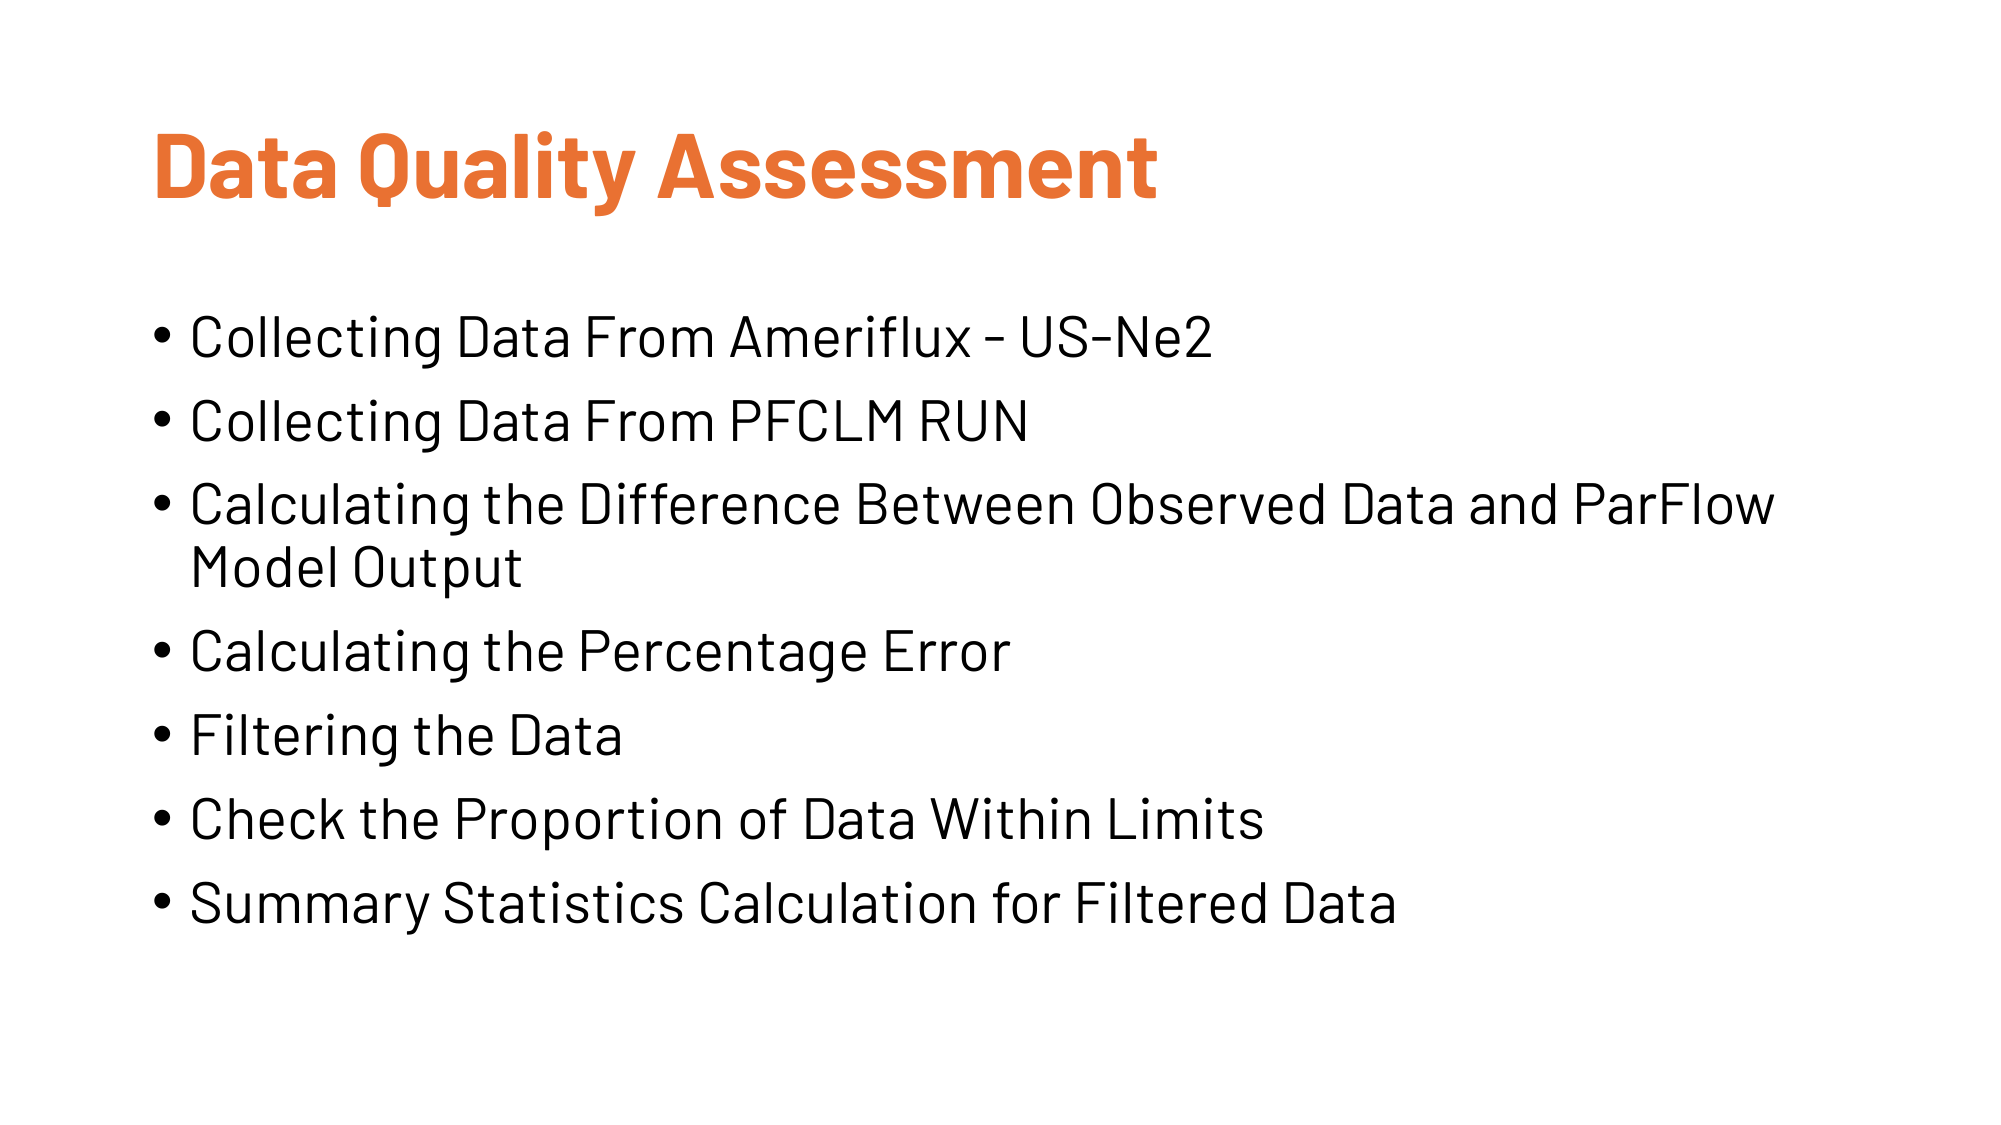

# Data Quality Assessment
Collecting Data From Ameriflux - US-Ne2
Collecting Data From PFCLM RUN
Calculating the Difference Between Observed Data and ParFlow Model Output
Calculating the Percentage Error
Filtering the Data
Check the Proportion of Data Within Limits
Summary Statistics Calculation for Filtered Data